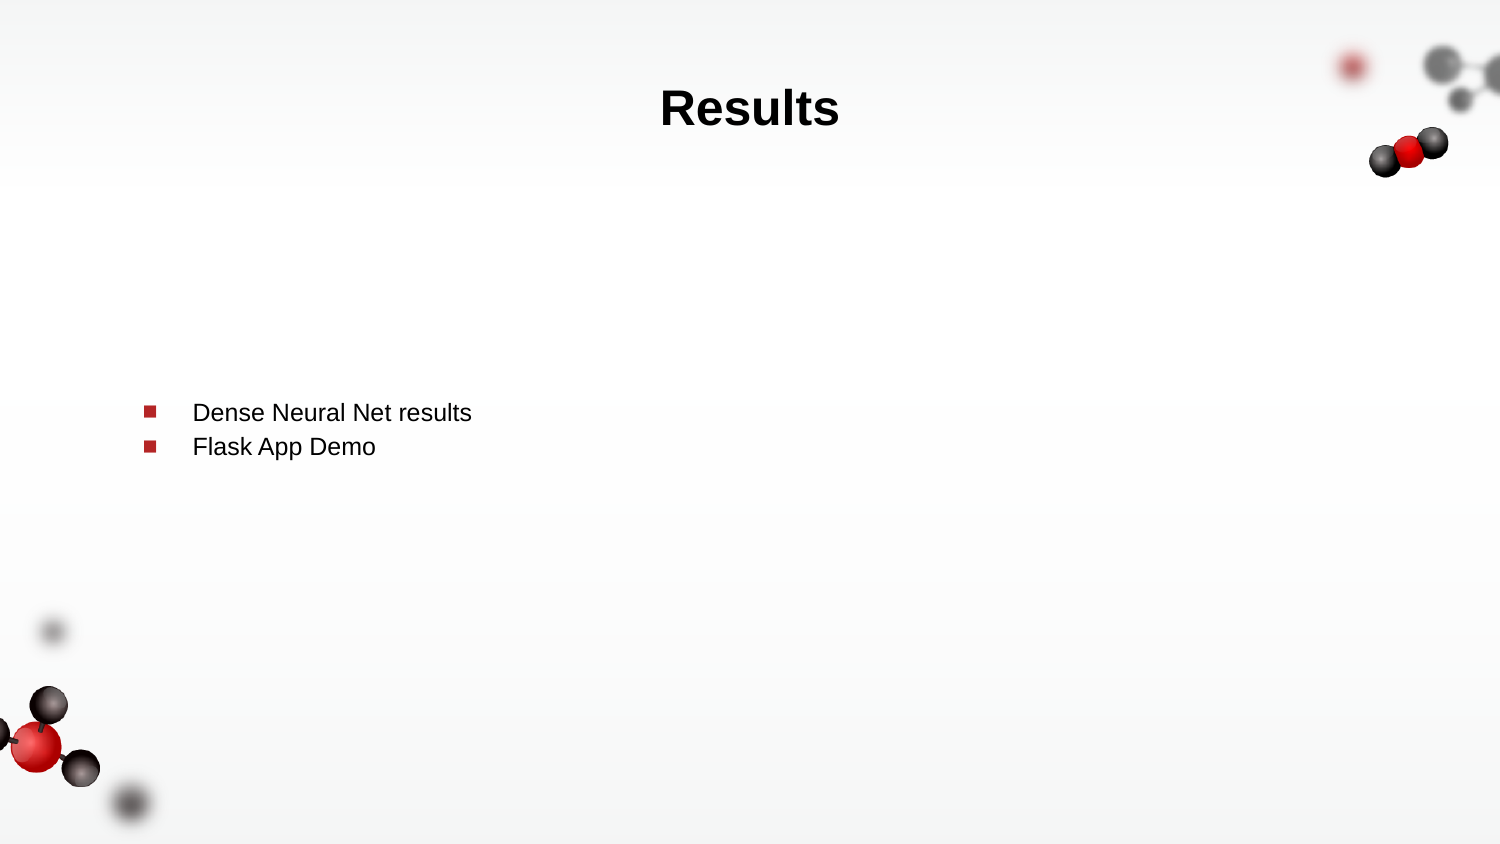

# Results
Dense Neural Net results
Flask App Demo